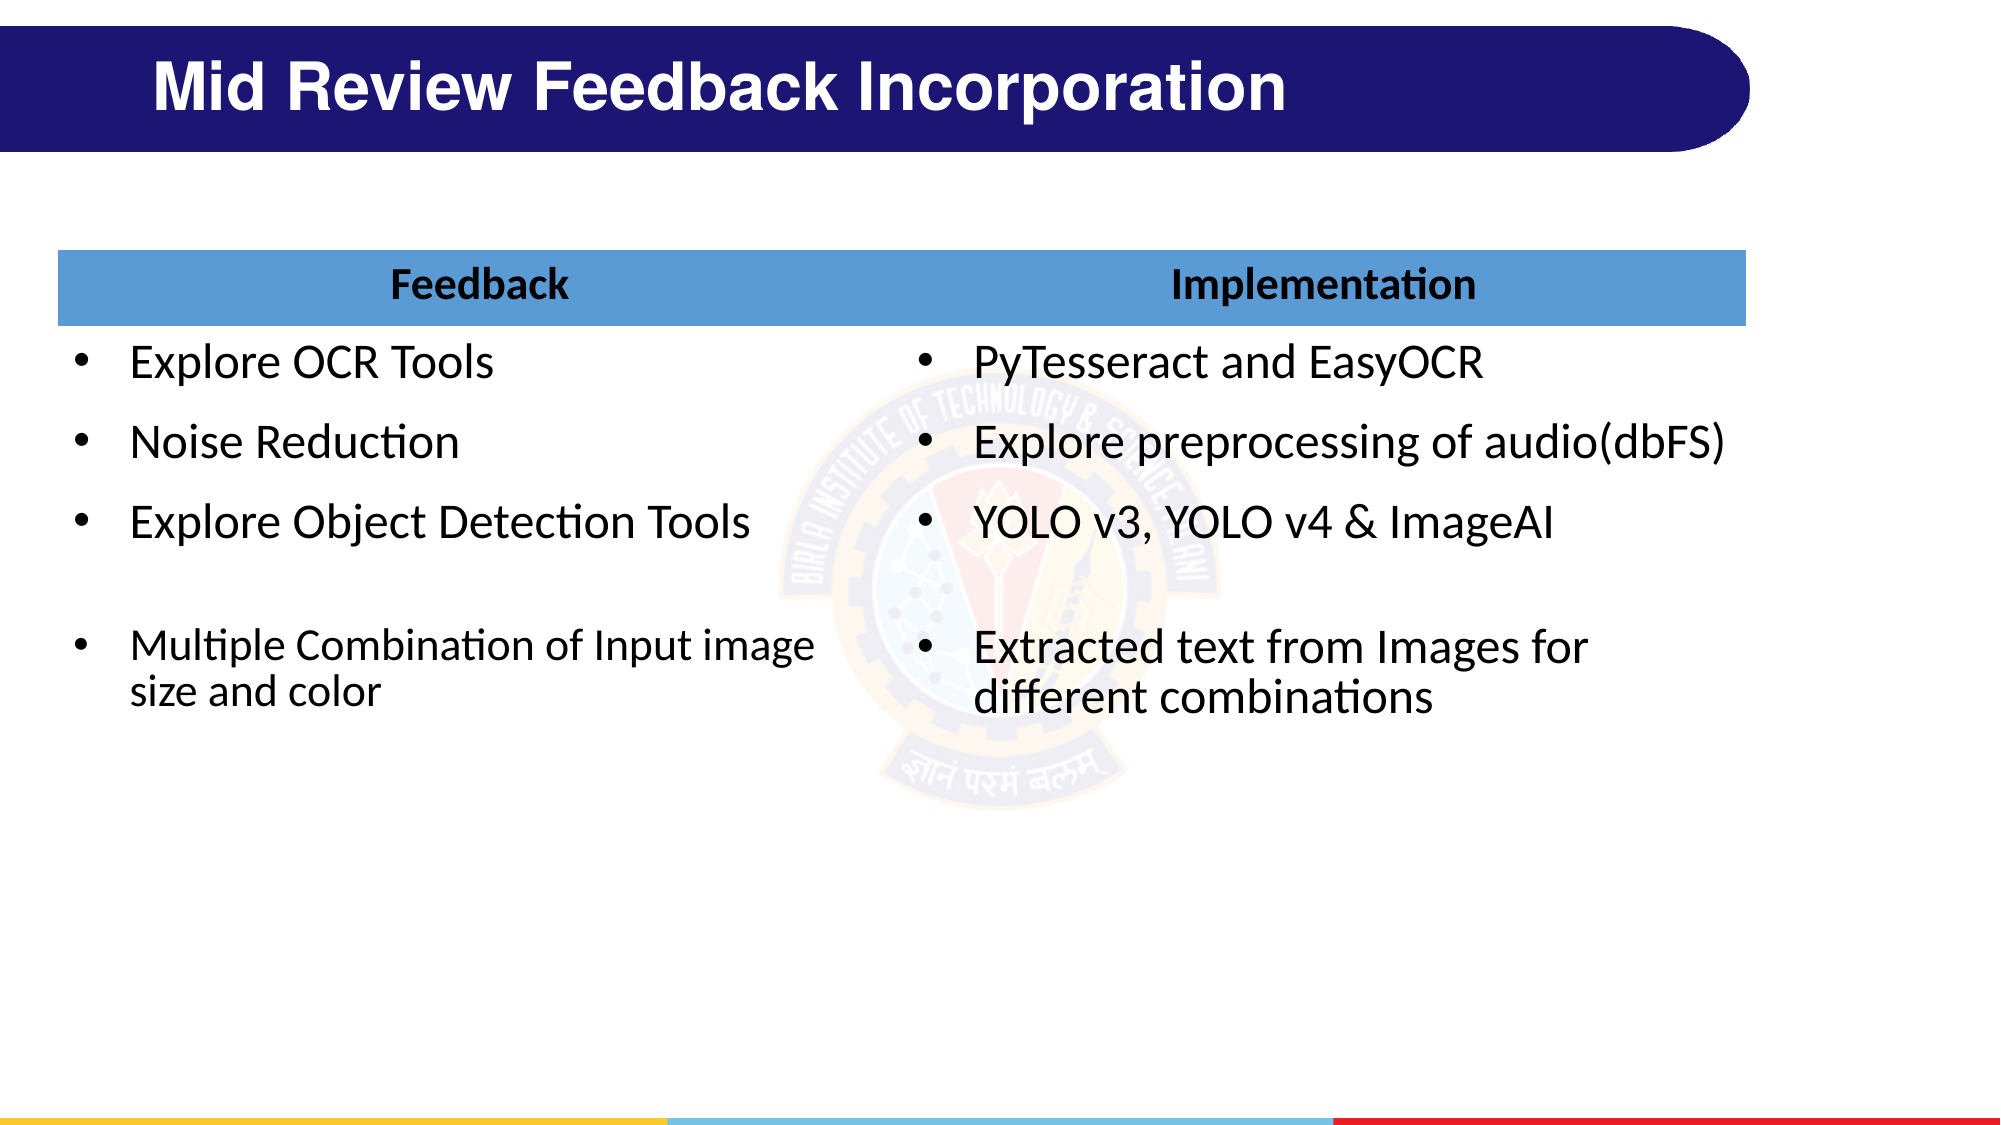

# Mid Review Feedback Incorporation
| Feedback | Implementation |
| --- | --- |
| Explore OCR Tools | PyTesseract and EasyOCR |
| Noise Reduction | Explore preprocessing of audio(dbFS) |
| Explore Object Detection Tools | YOLO v3, YOLO v4 & ImageAI |
| Multiple Combination of Input image size and color | Extracted text from Images for different combinations |